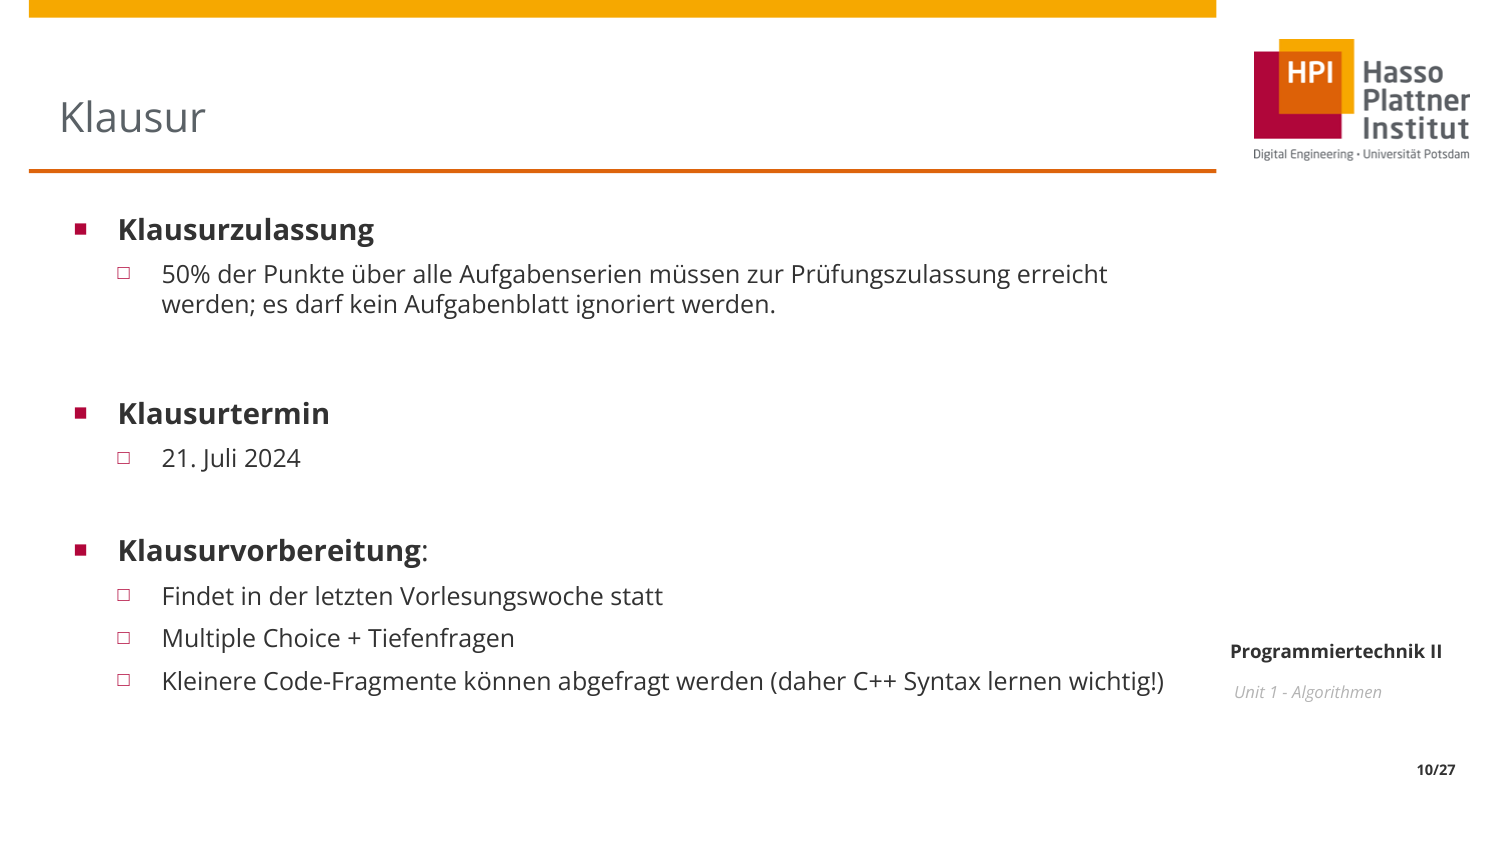

# Klausur
Klausurzulassung
50% der Punkte über alle Aufgabenserien müssen zur Prüfungszulassung erreicht werden; es darf kein Aufgabenblatt ignoriert werden.

Klausurtermin
21. Juli 2024

Klausurvorbereitung:
Findet in der letzten Vorlesungswoche statt
Multiple Choice + Tiefenfragen
Kleinere Code-Fragmente können abgefragt werden (daher C++ Syntax lernen wichtig!)